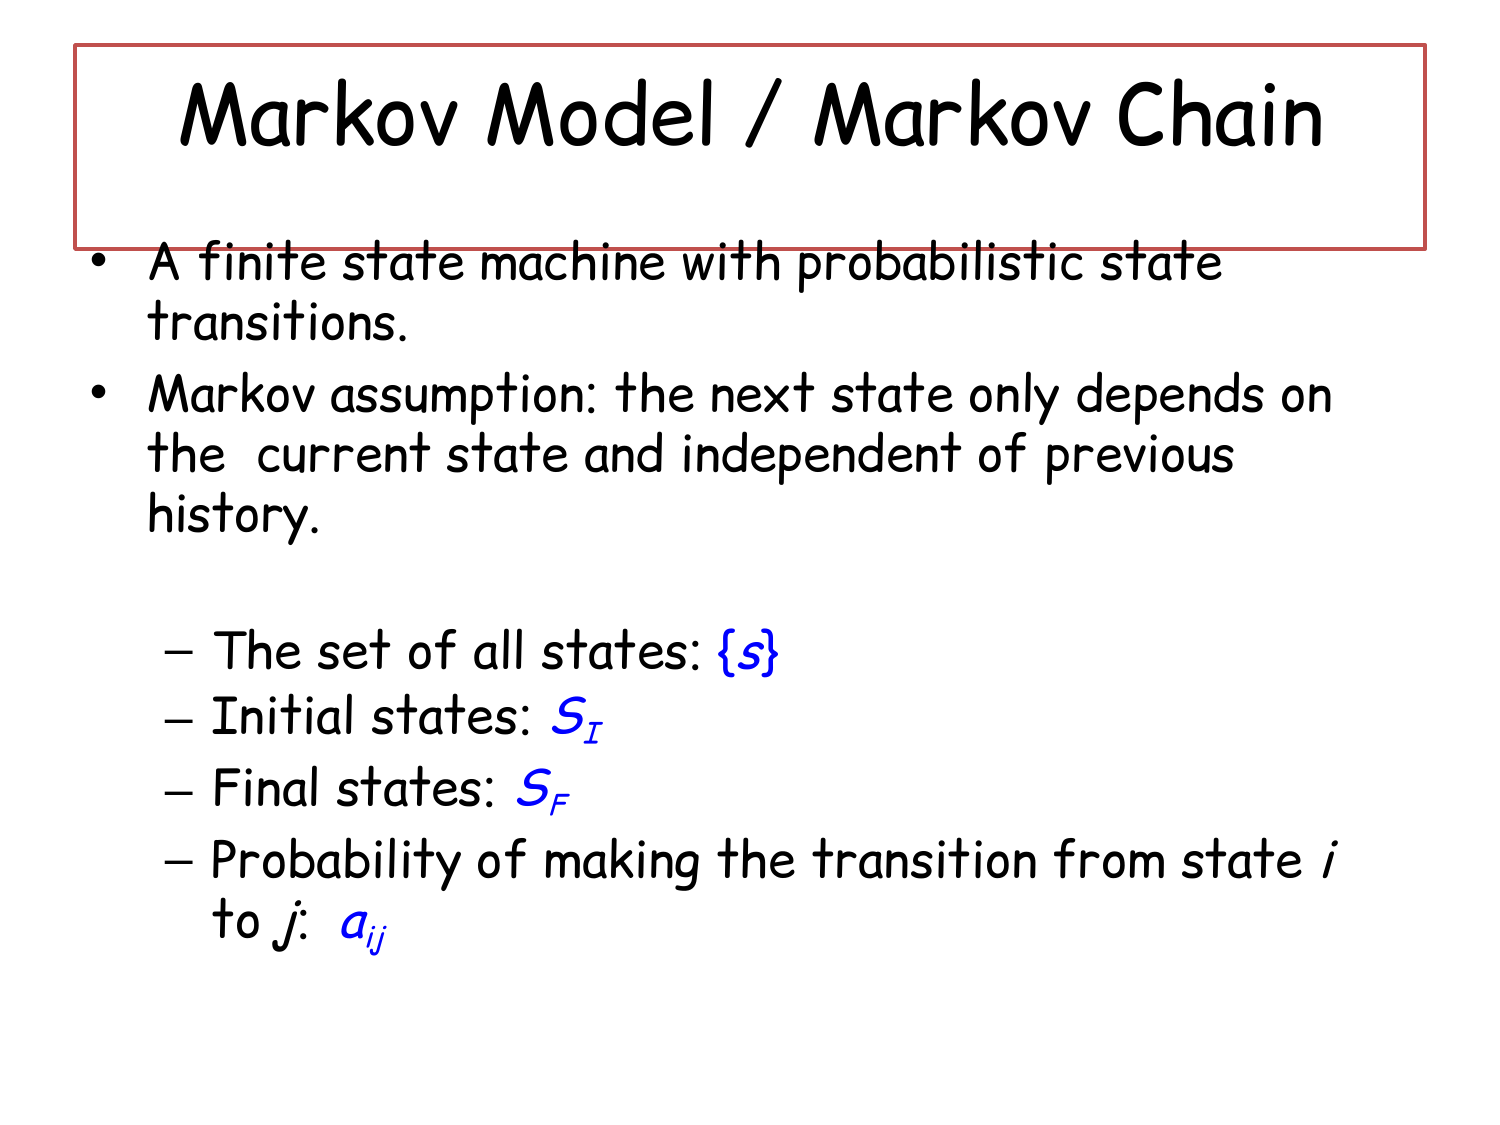

# Markov Model / Markov Chain
A finite state machine with probabilistic state transitions.
Markov assumption: the next state only depends on the  current state and independent of previous history.

The set of all states: {s}
Initial states: SI
Final states: SF
Probability of making the transition from state i to j:	aij